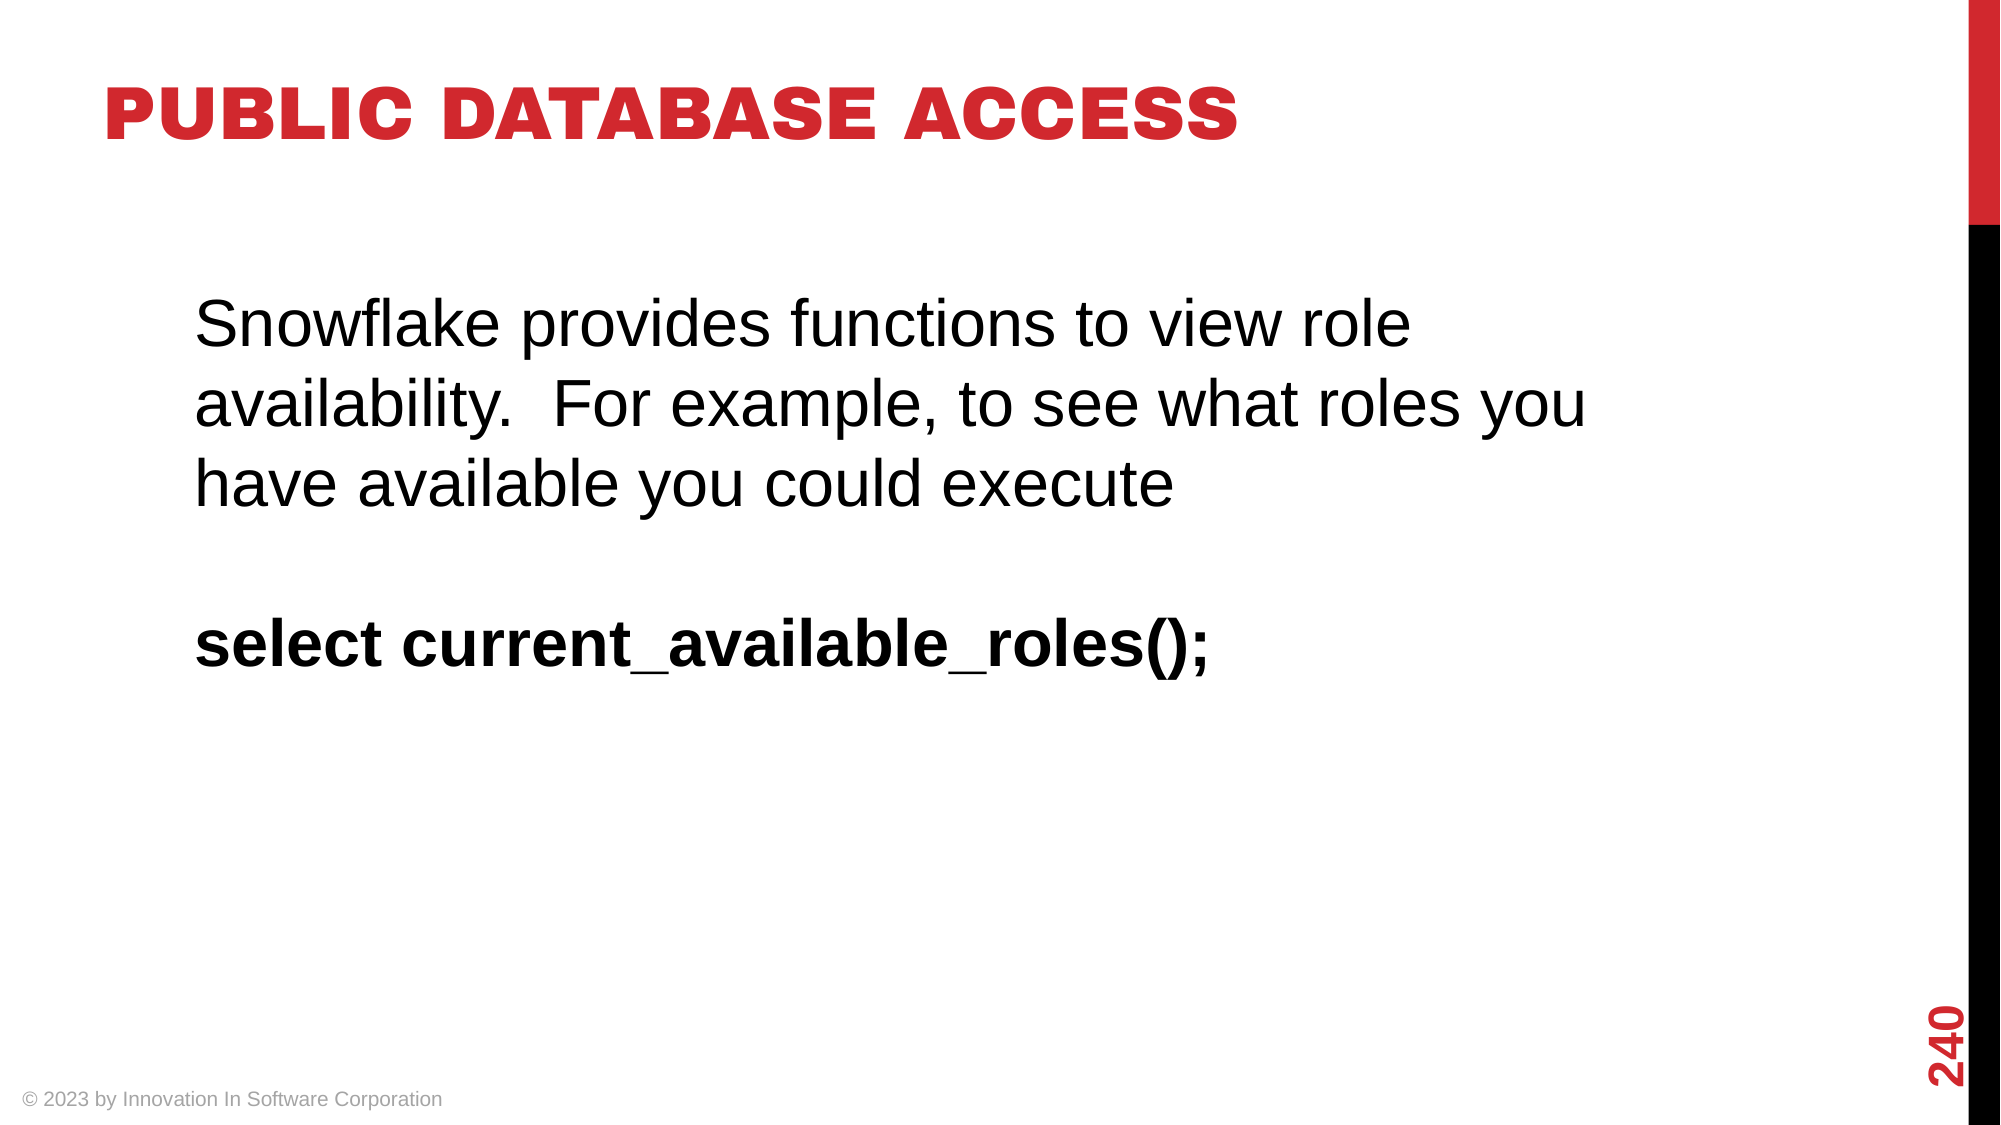

# PUBLIC DATABASE ACCESS

Snowflake provides functions to view role availability.  For example, to see what roles you have available you could execute

select current_available_roles();

240
© 2023 by Innovation In Software Corporation